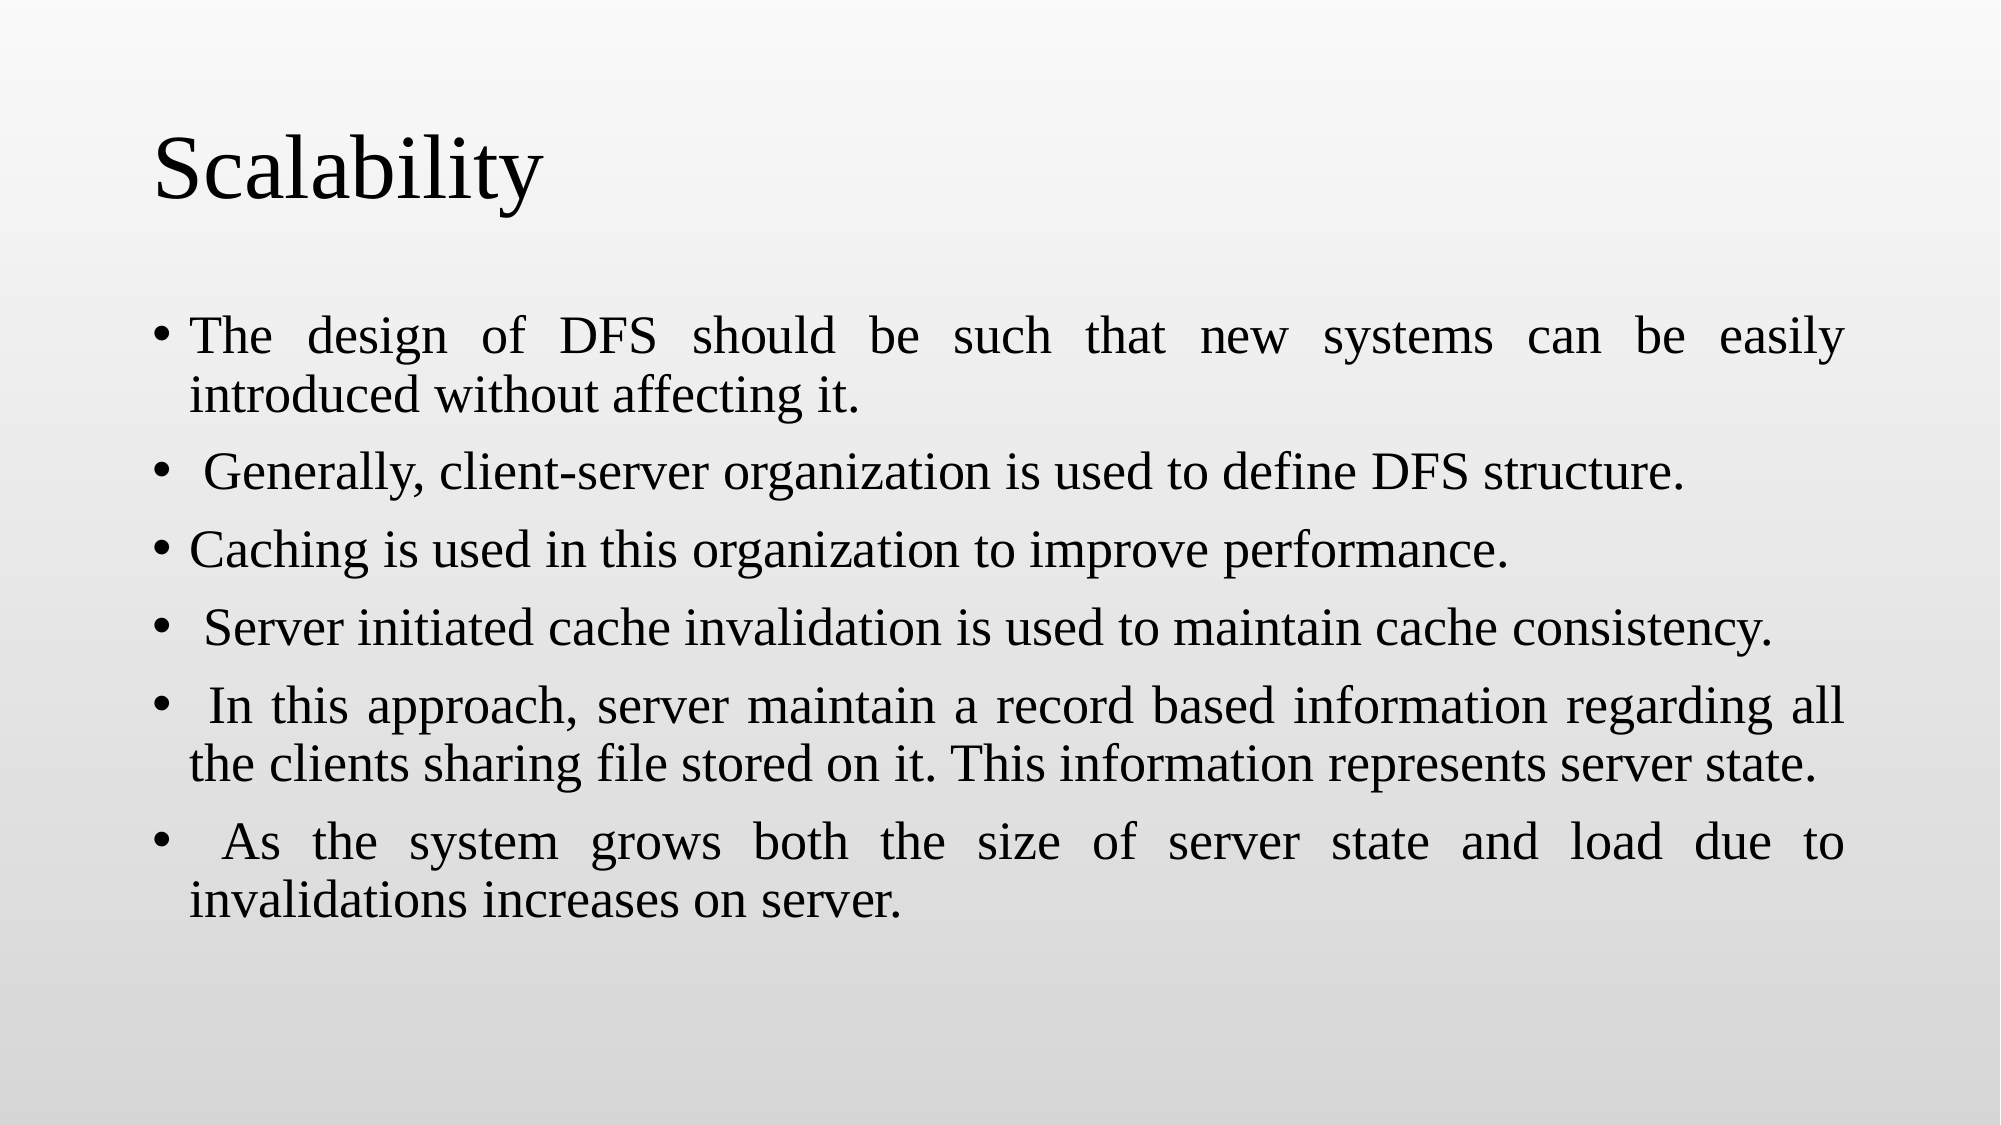

# Scalability
The design of DFS should be such that new systems can be easily introduced without affecting it.
 Generally, client-server organization is used to define DFS structure.
Caching is used in this organization to improve performance.
 Server initiated cache invalidation is used to maintain cache consistency.
 In this approach, server maintain a record based information regarding all the clients sharing file stored on it. This information represents server state.
 As the system grows both the size of server state and load due to invalidations increases on server.